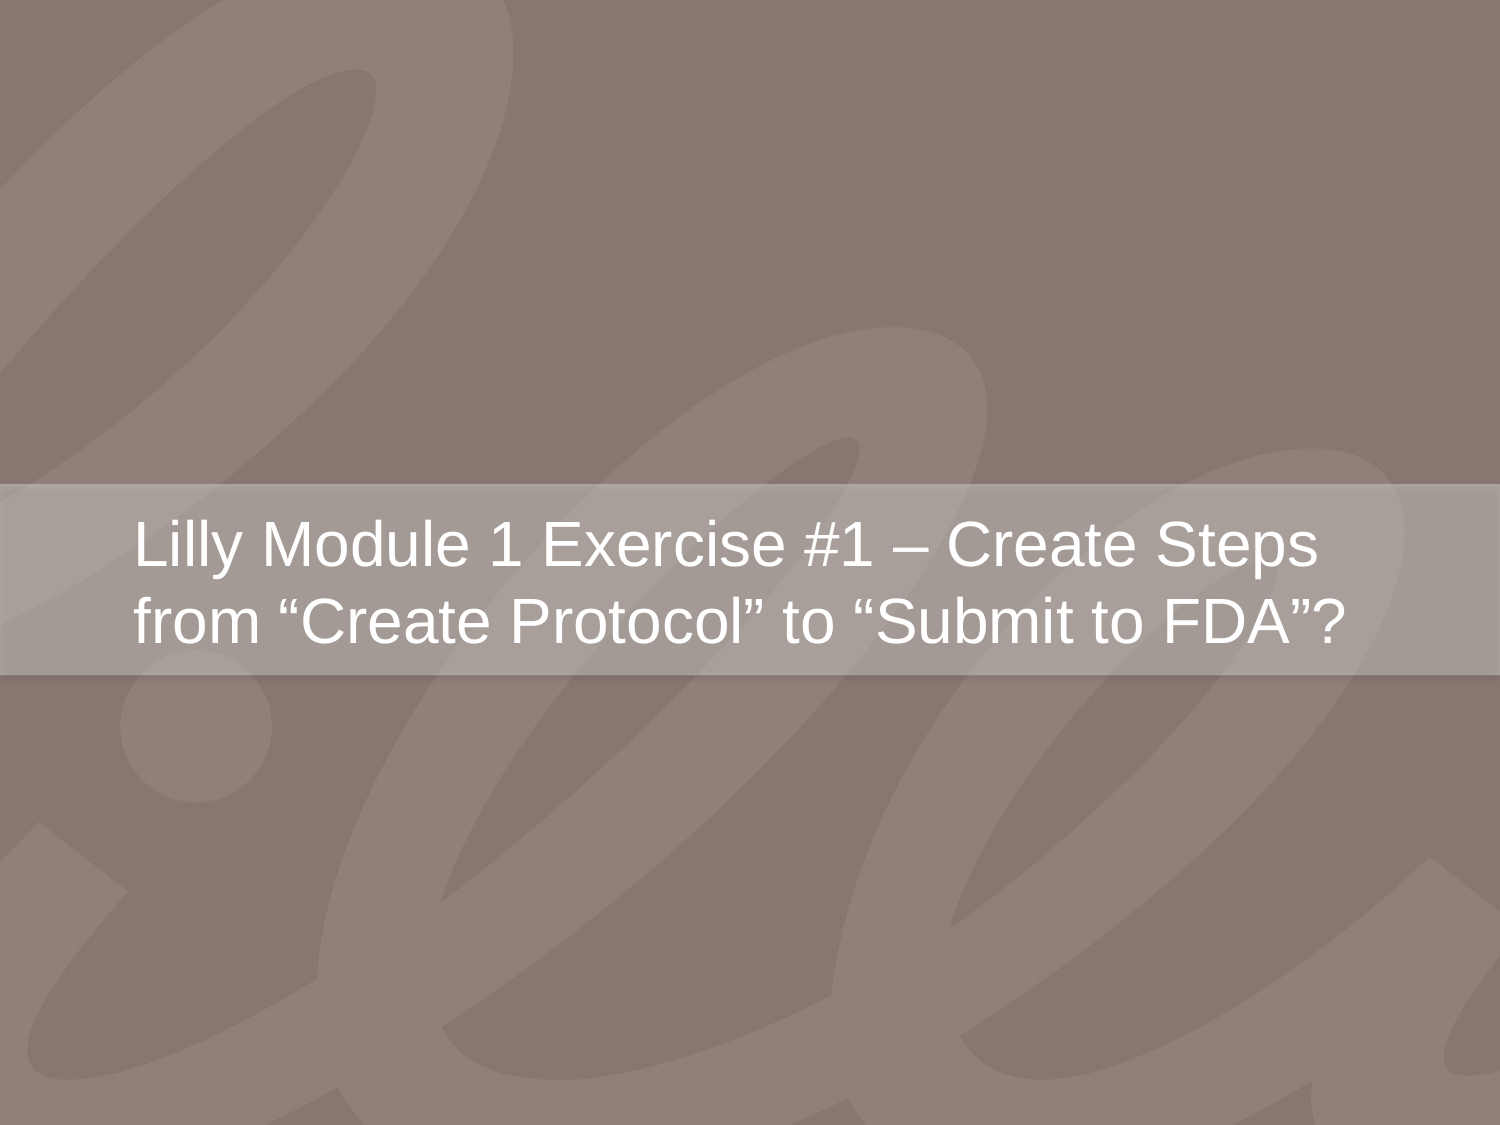

# Lilly Module 1 Exercise #1 – Create Steps from “Create Protocol” to “Submit to FDA”?